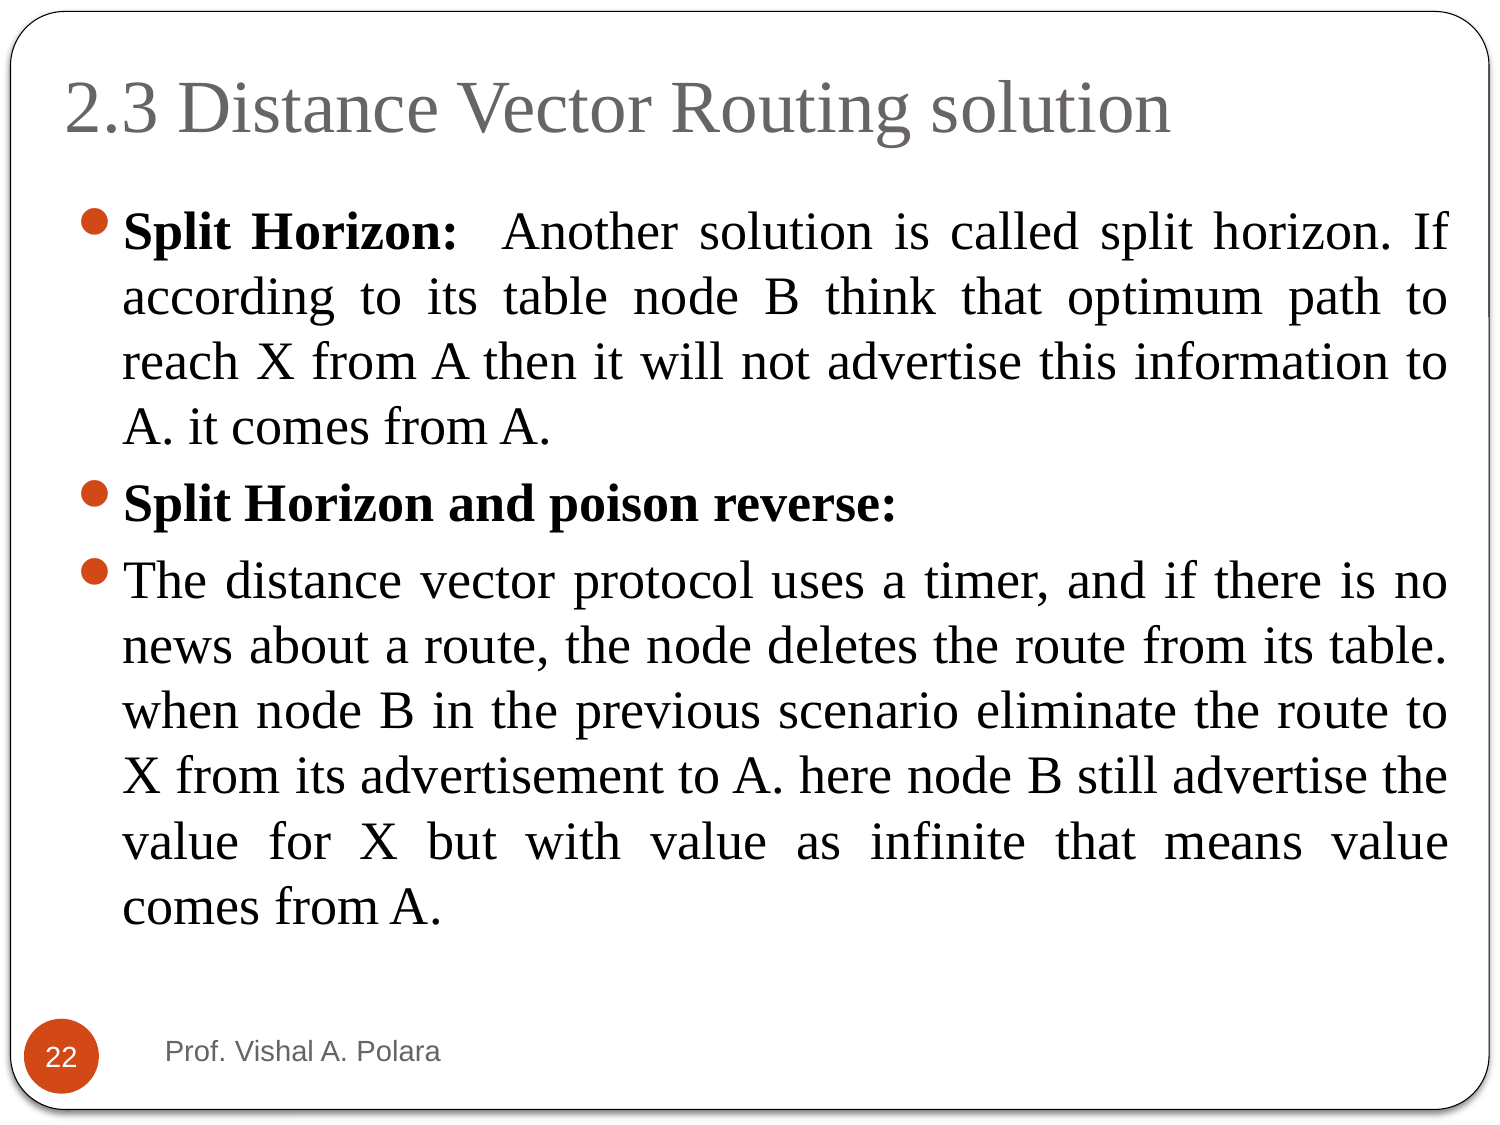

# 2.3 Distance Vector Routing solution
Split Horizon:  Another solution is called split horizon. If according to its table node B think that optimum path to reach X from A then it will not advertise this information to A. it comes from A.
Split Horizon and poison reverse:
The distance vector protocol uses a timer, and if there is no news about a route, the node deletes the route from its table. when node B in the previous scenario eliminate the route to X from its advertisement to A. here node B still advertise the value for X but with value as infinite that means value comes from A.

Prof. Vishal A. Polara
22